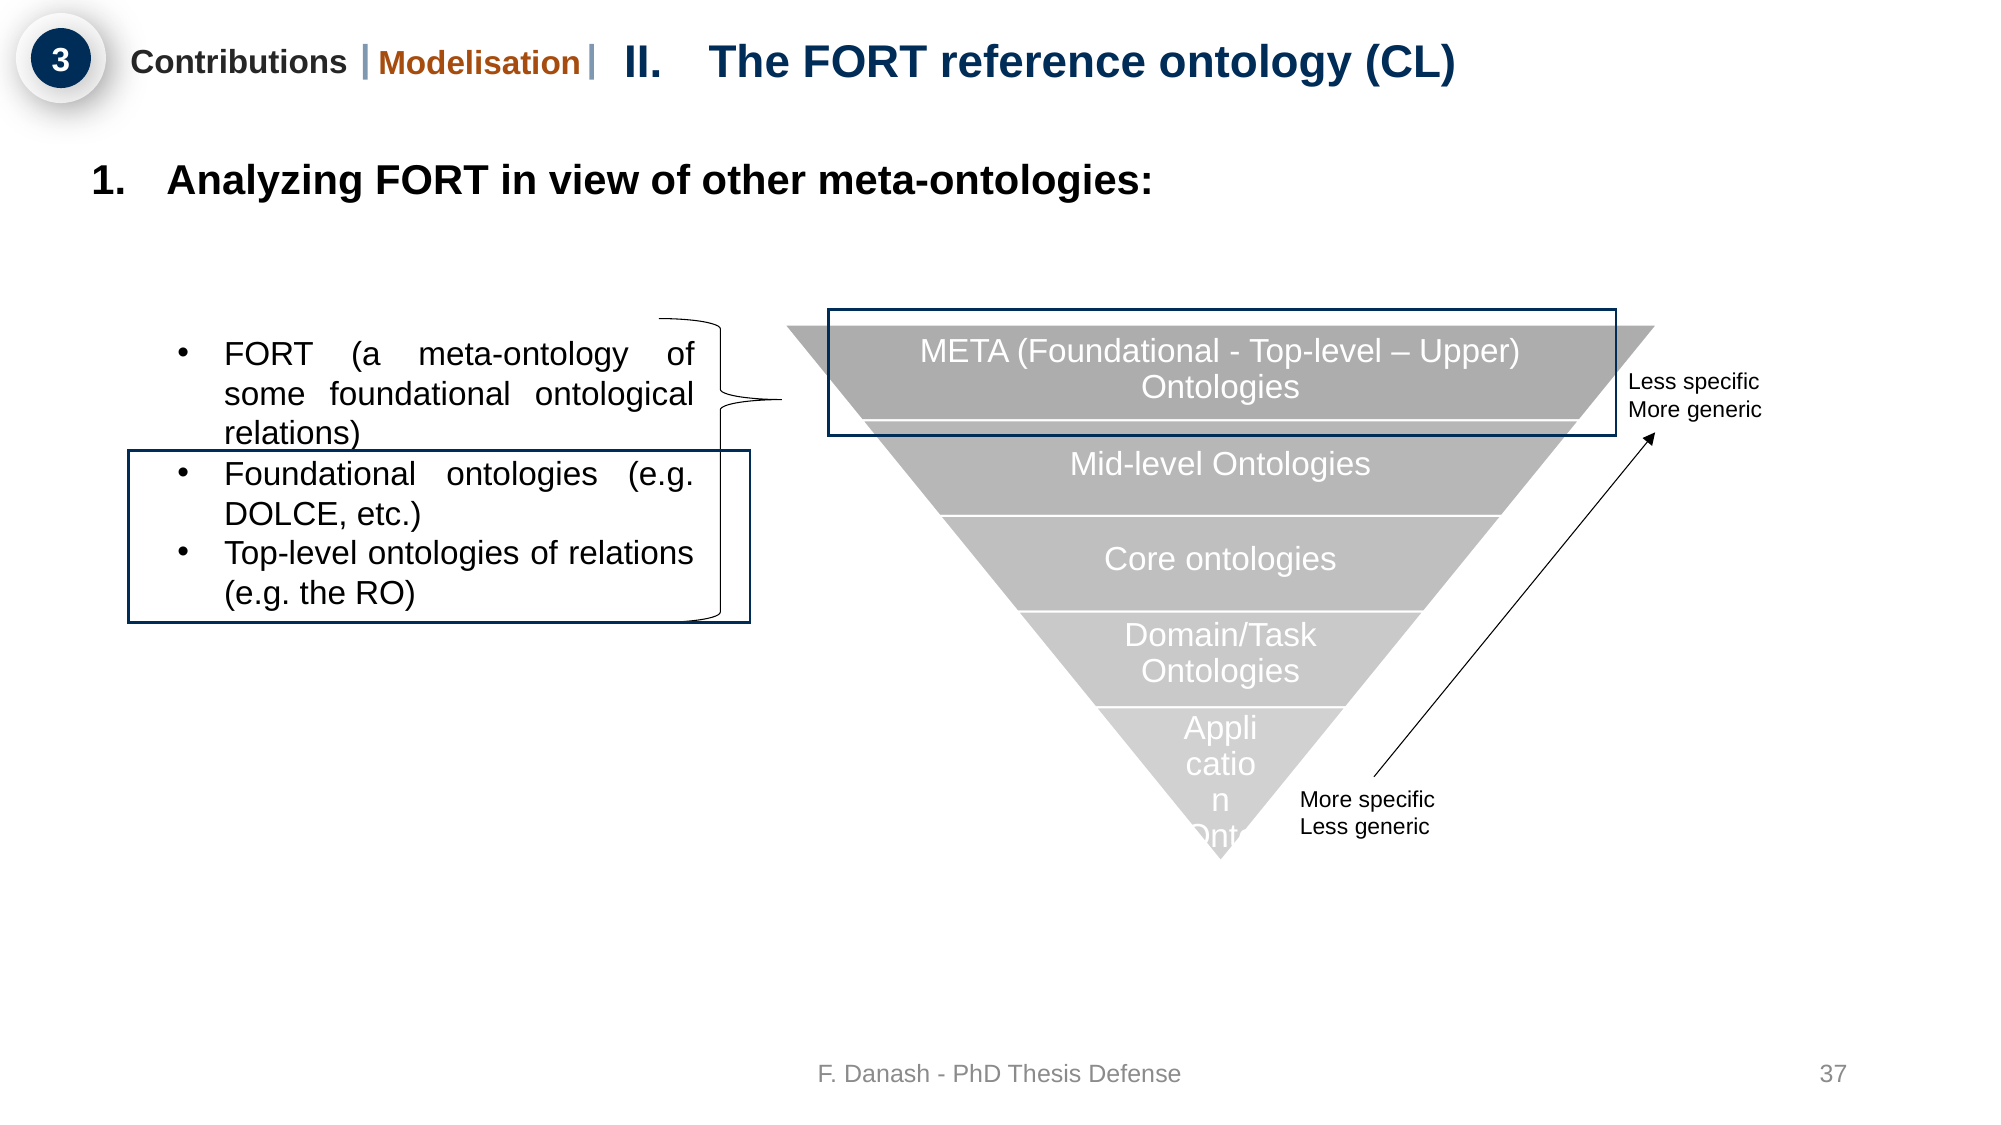

The FORT reference ontology (CL)

3
Contributions
Modelisation
Analyzing FORT in view of other meta-ontologies:

FORT (a meta-ontology of some foundational ontological relations)
Foundational ontologies (e.g. DOLCE, etc.)
Top-level ontologies of relations (e.g. the RO)
META (Foundational - Top-level – Upper) Ontologies
Mid-level Ontologies
Core ontologies
Domain/Task Ontologies
Application Ontologies
Less specific
More generic

More specific
Less generic
F. Danash - PhD Thesis Defense
37